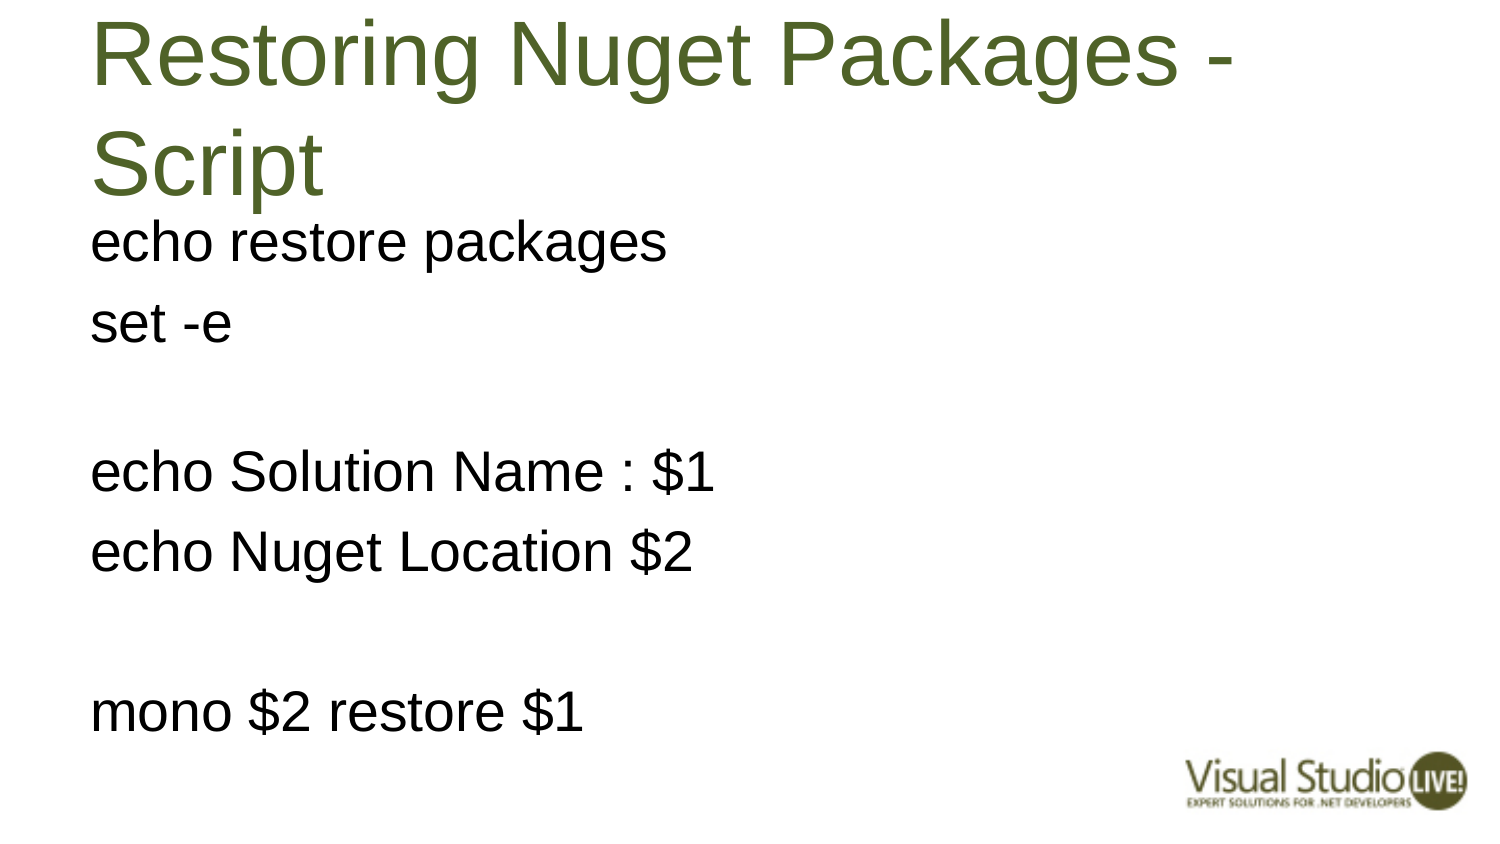

# Restoring Nuget Packages - Script
echo restore packages
set -e
echo Solution Name : $1
echo Nuget Location $2

mono $2 restore $1